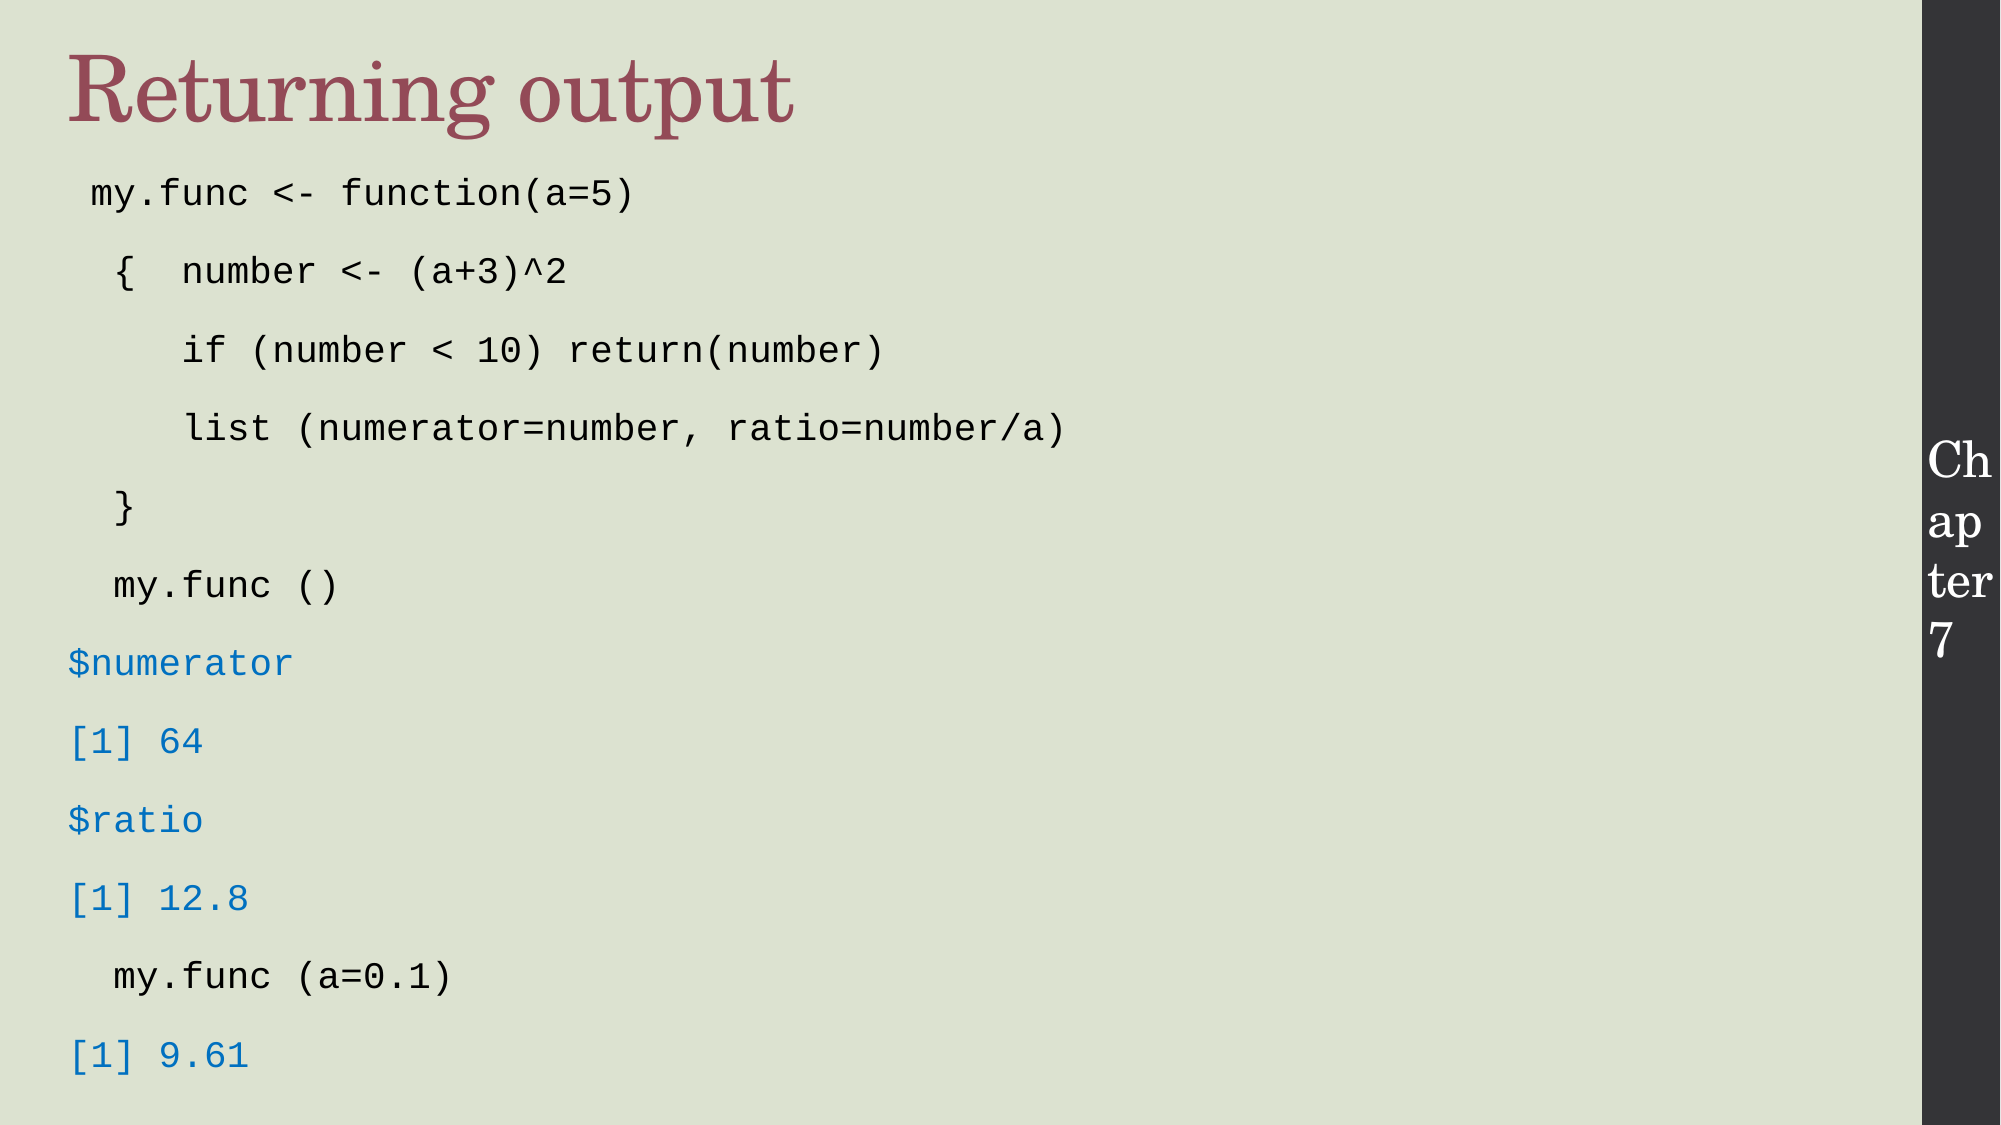

# Returning output
 my.func <- function(a=5)
  {  number <- (a+3)^2
     if (number < 10) return(number)
     list (numerator=number, ratio=number/a)
  }
  my.func ()
$numerator
[1] 64
$ratio
[1] 12.8
  my.func (a=0.1)
[1] 9.61

Chapter 7